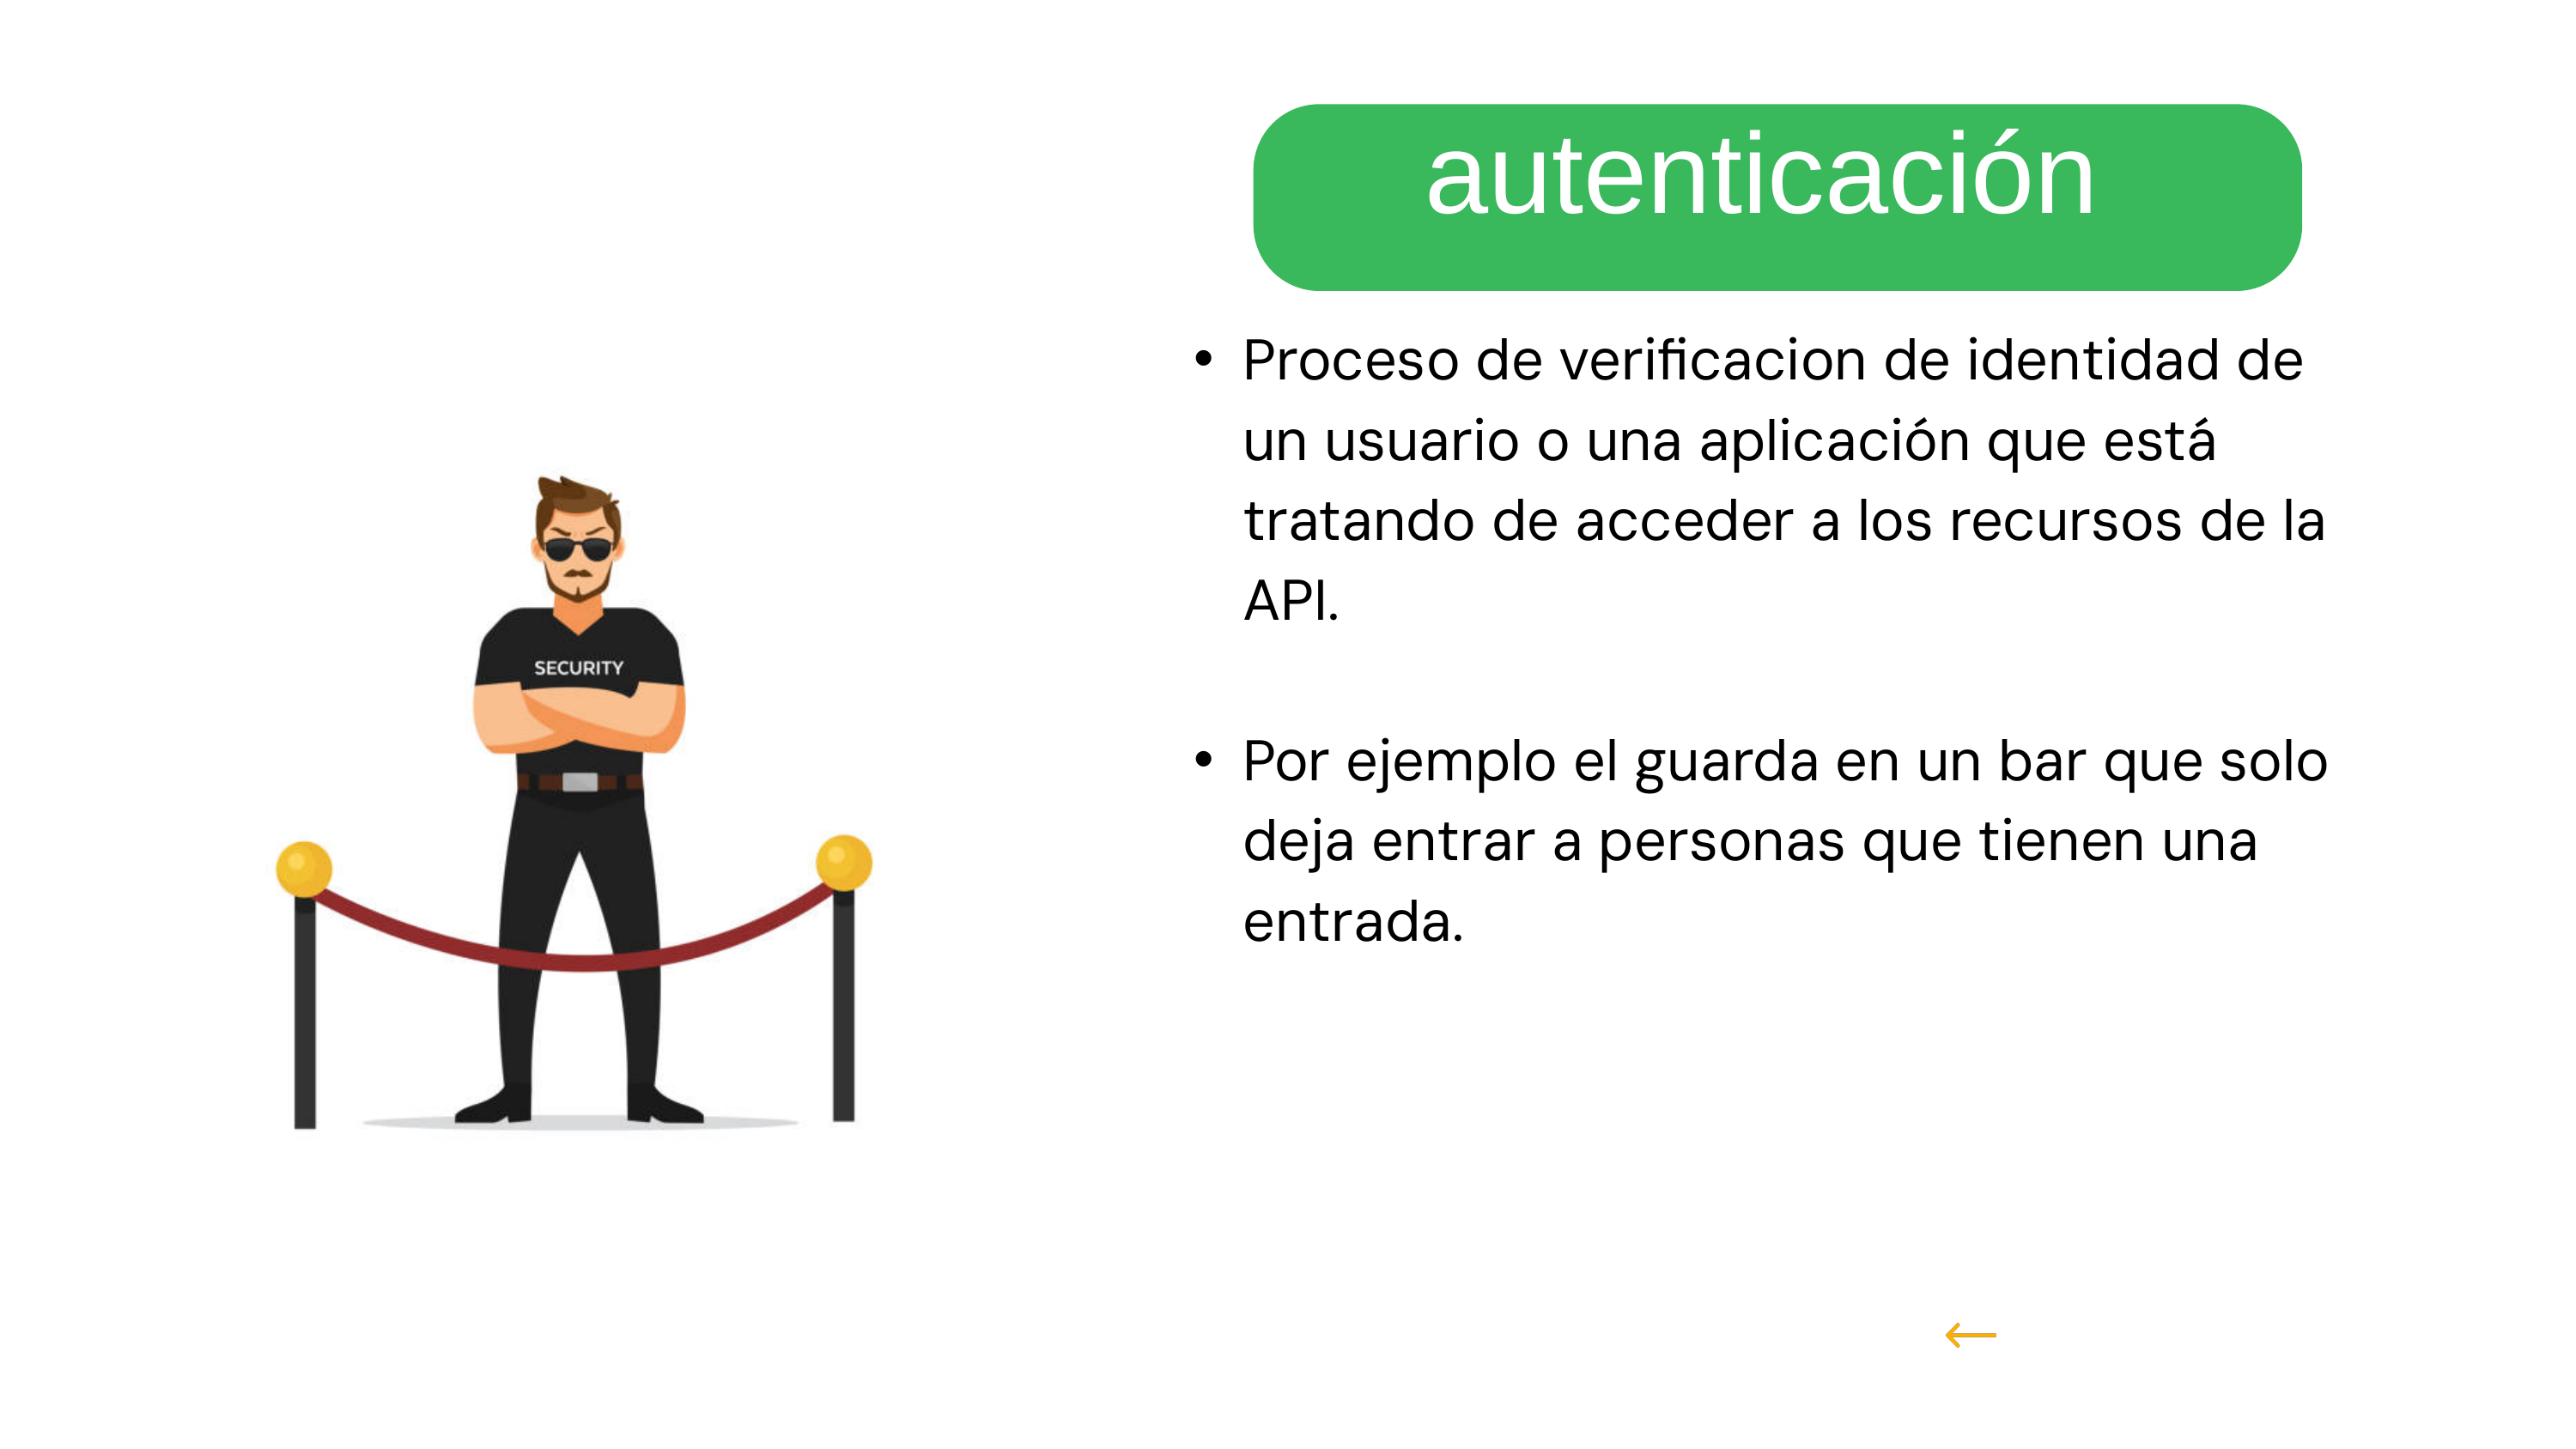

autenticación
Proceso de verificacion de identidad de un usuario o una aplicación que está tratando de acceder a los recursos de la API.

Por ejemplo el guarda en un bar que solo deja entrar a personas que tienen una entrada.